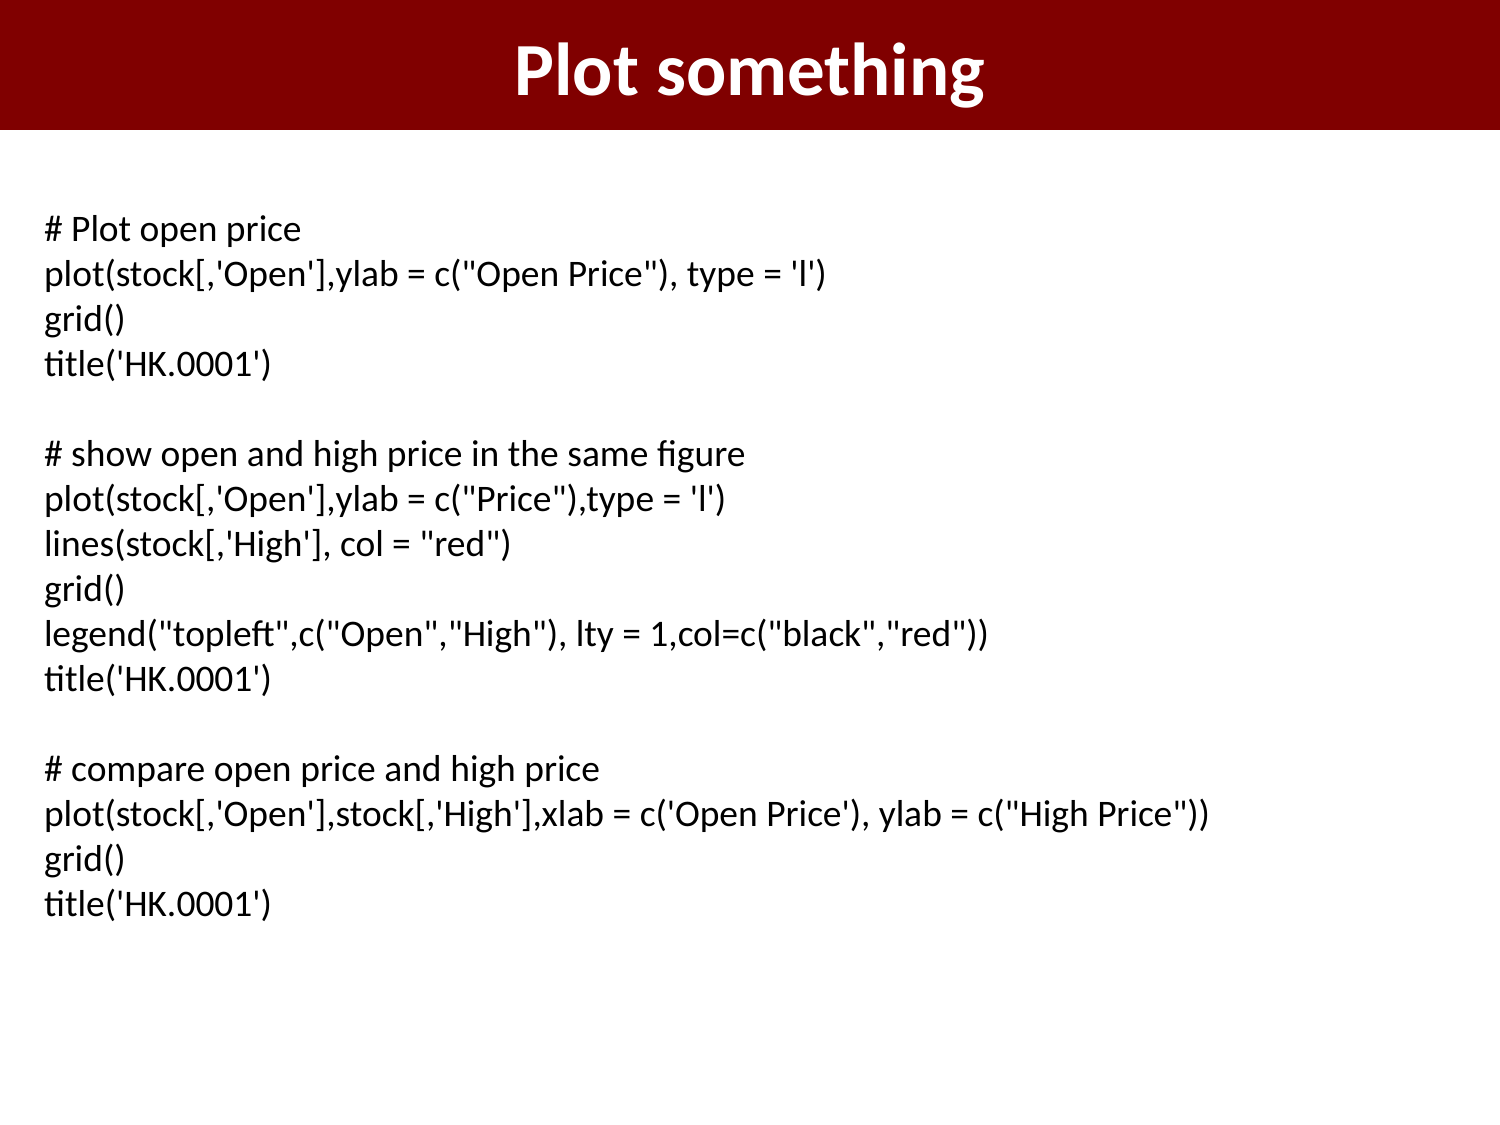

# Plot something
# Plot open price
plot(stock[,'Open'],ylab = c("Open Price"), type = 'l')
grid()
title('HK.0001')

# show open and high price in the same figure
plot(stock[,'Open'],ylab = c("Price"),type = 'l')
lines(stock[,'High'], col = "red")
grid()
legend("topleft",c("Open","High"), lty = 1,col=c("black","red"))
title('HK.0001')

# compare open price and high price
plot(stock[,'Open'],stock[,'High'],xlab = c('Open Price'), ylab = c("High Price"))
grid()
title('HK.0001')